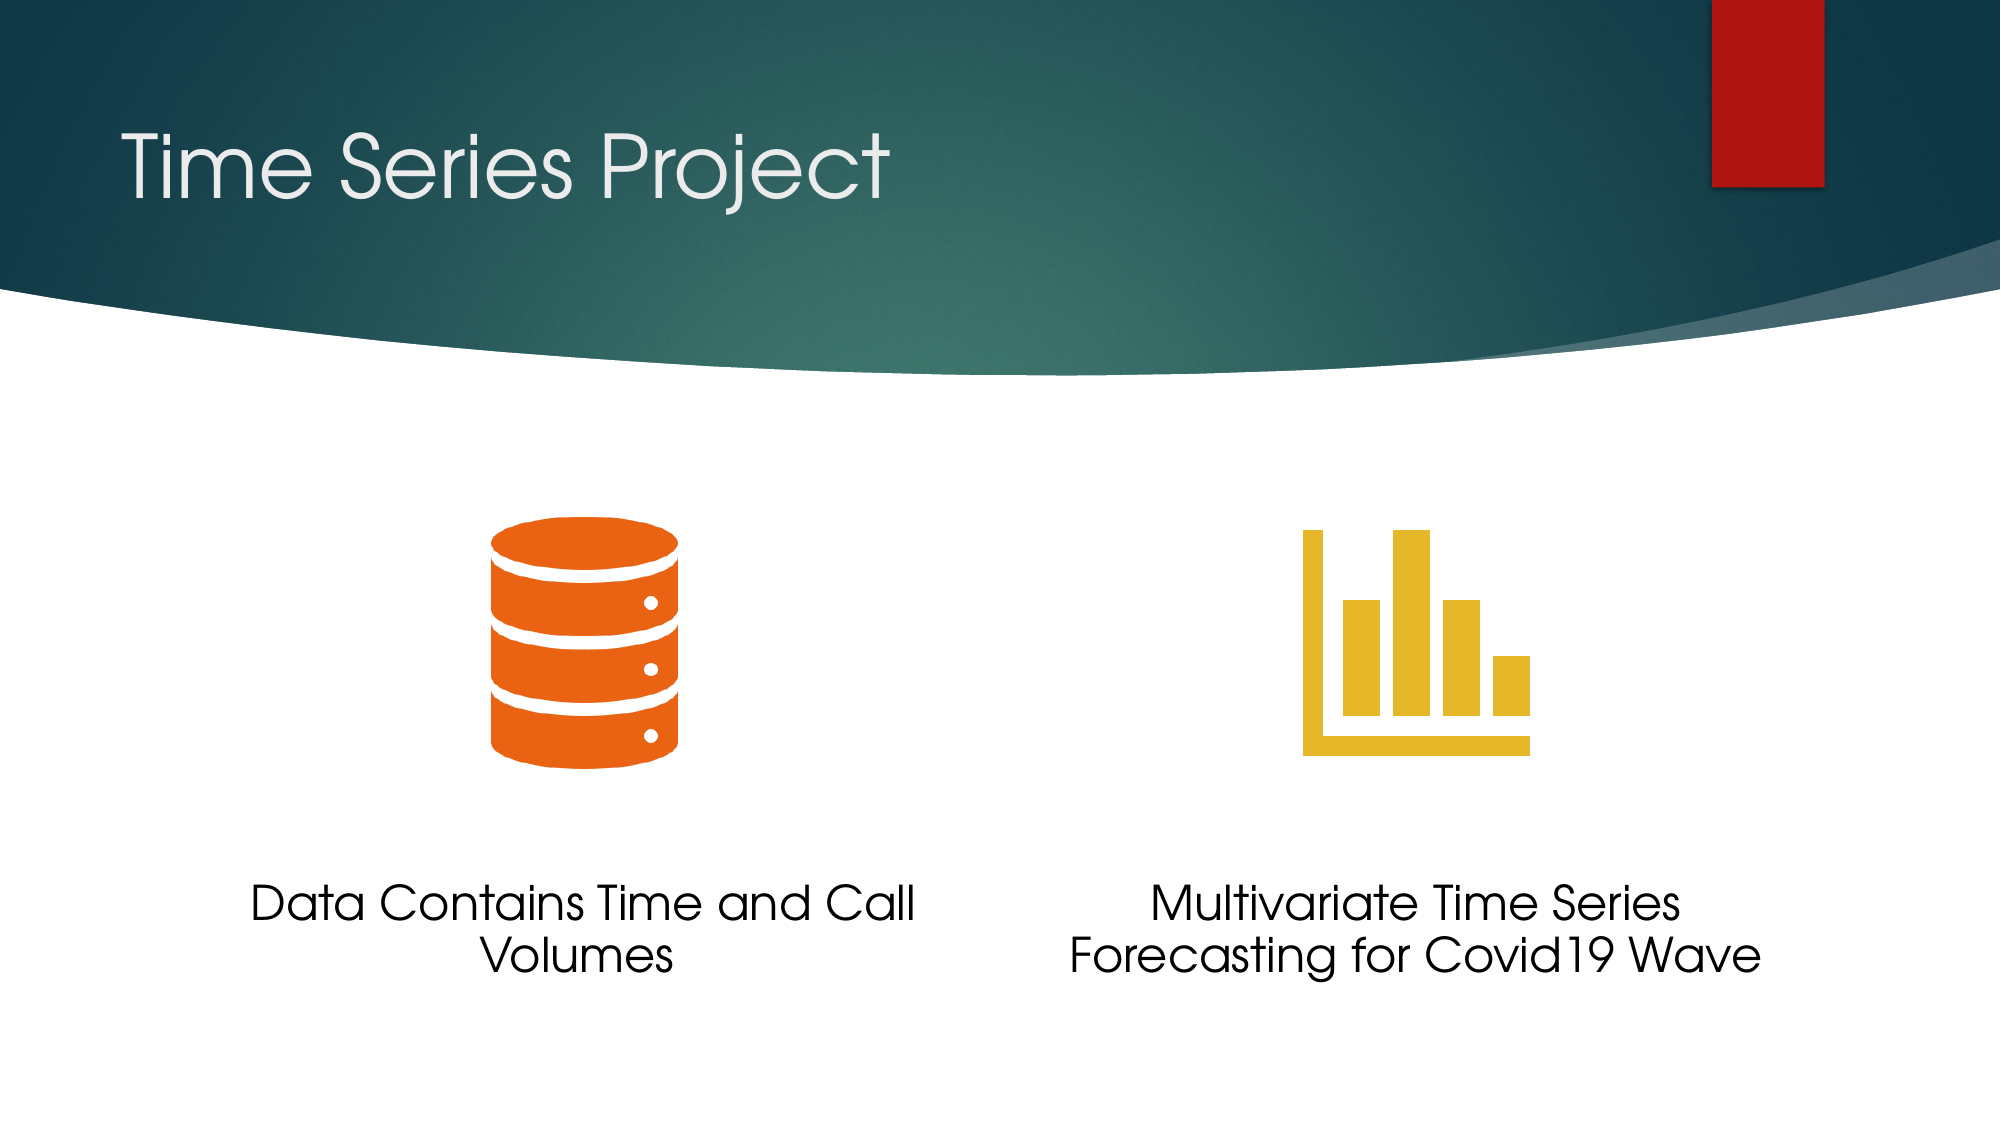

# Time Series Project

Data Contains Time and Call Volumes
Multivariate Time Series Forecasting for Covid19 Wave